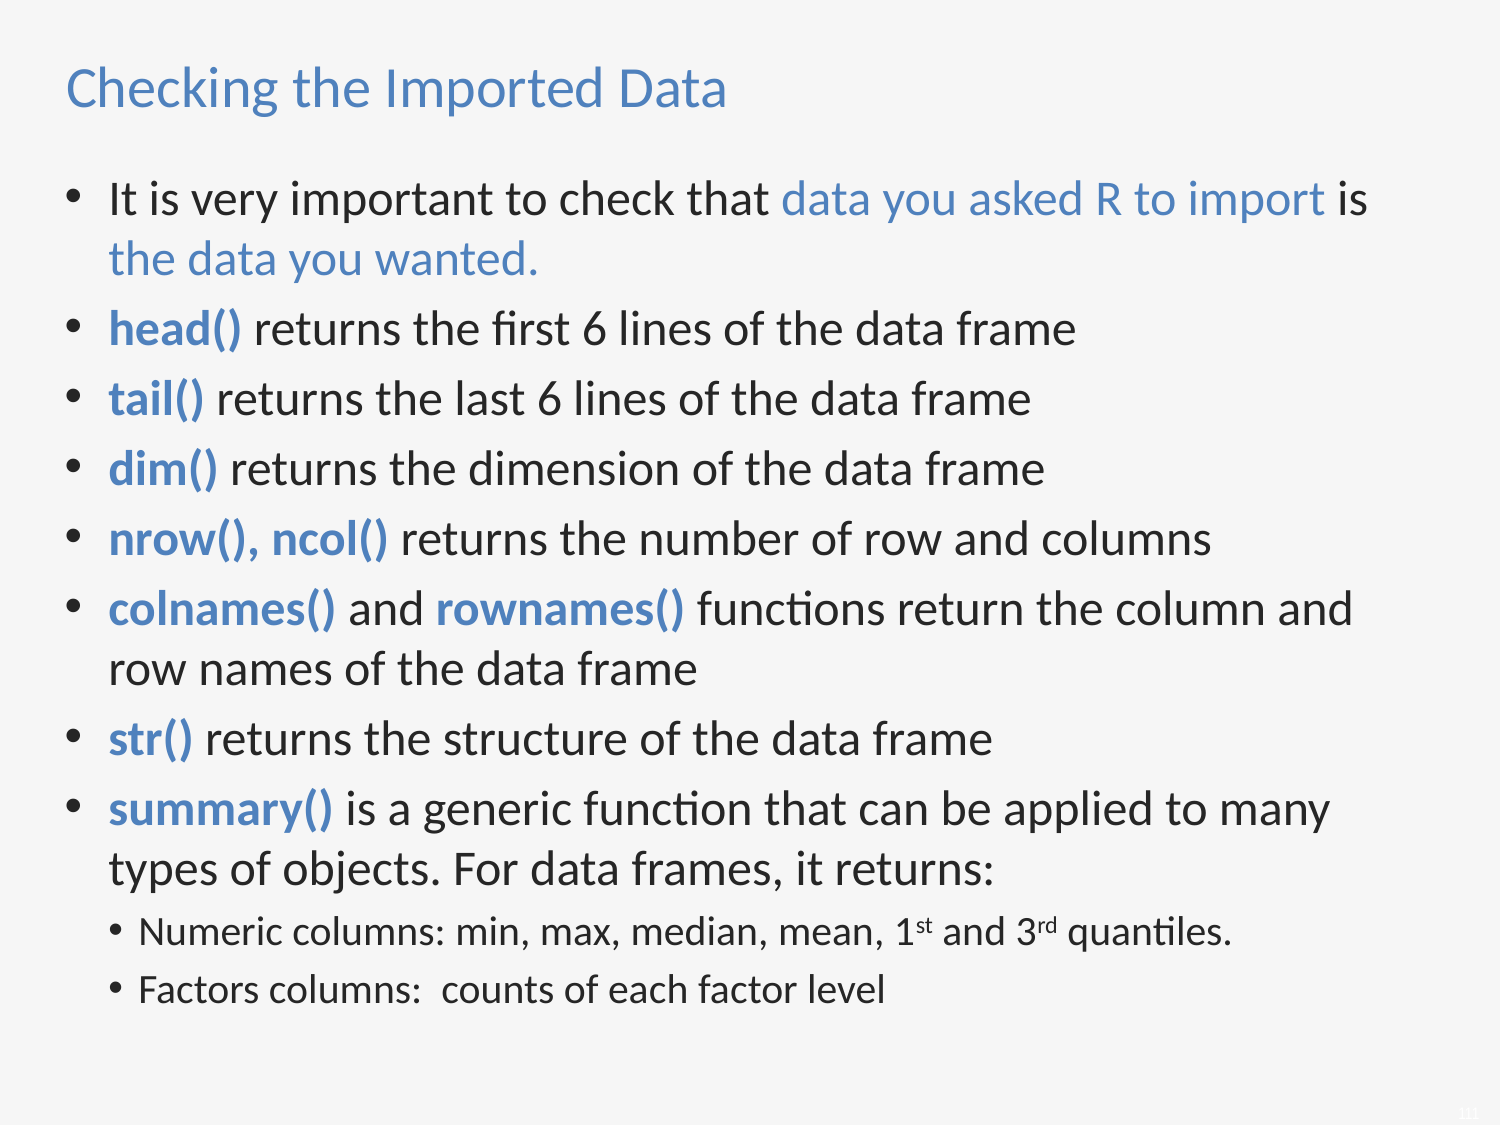

# Checking the Imported Data
It is very important to check that data you asked R to import is the data you wanted.
head() returns the first 6 lines of the data frame
tail() returns the last 6 lines of the data frame
dim() returns the dimension of the data frame
nrow(), ncol() returns the number of row and columns
colnames() and rownames() functions return the column and row names of the data frame
str() returns the structure of the data frame
summary() is a generic function that can be applied to many types of objects. For data frames, it returns:
Numeric columns: min, max, median, mean, 1st and 3rd quantiles.
Factors columns:  counts of each factor level